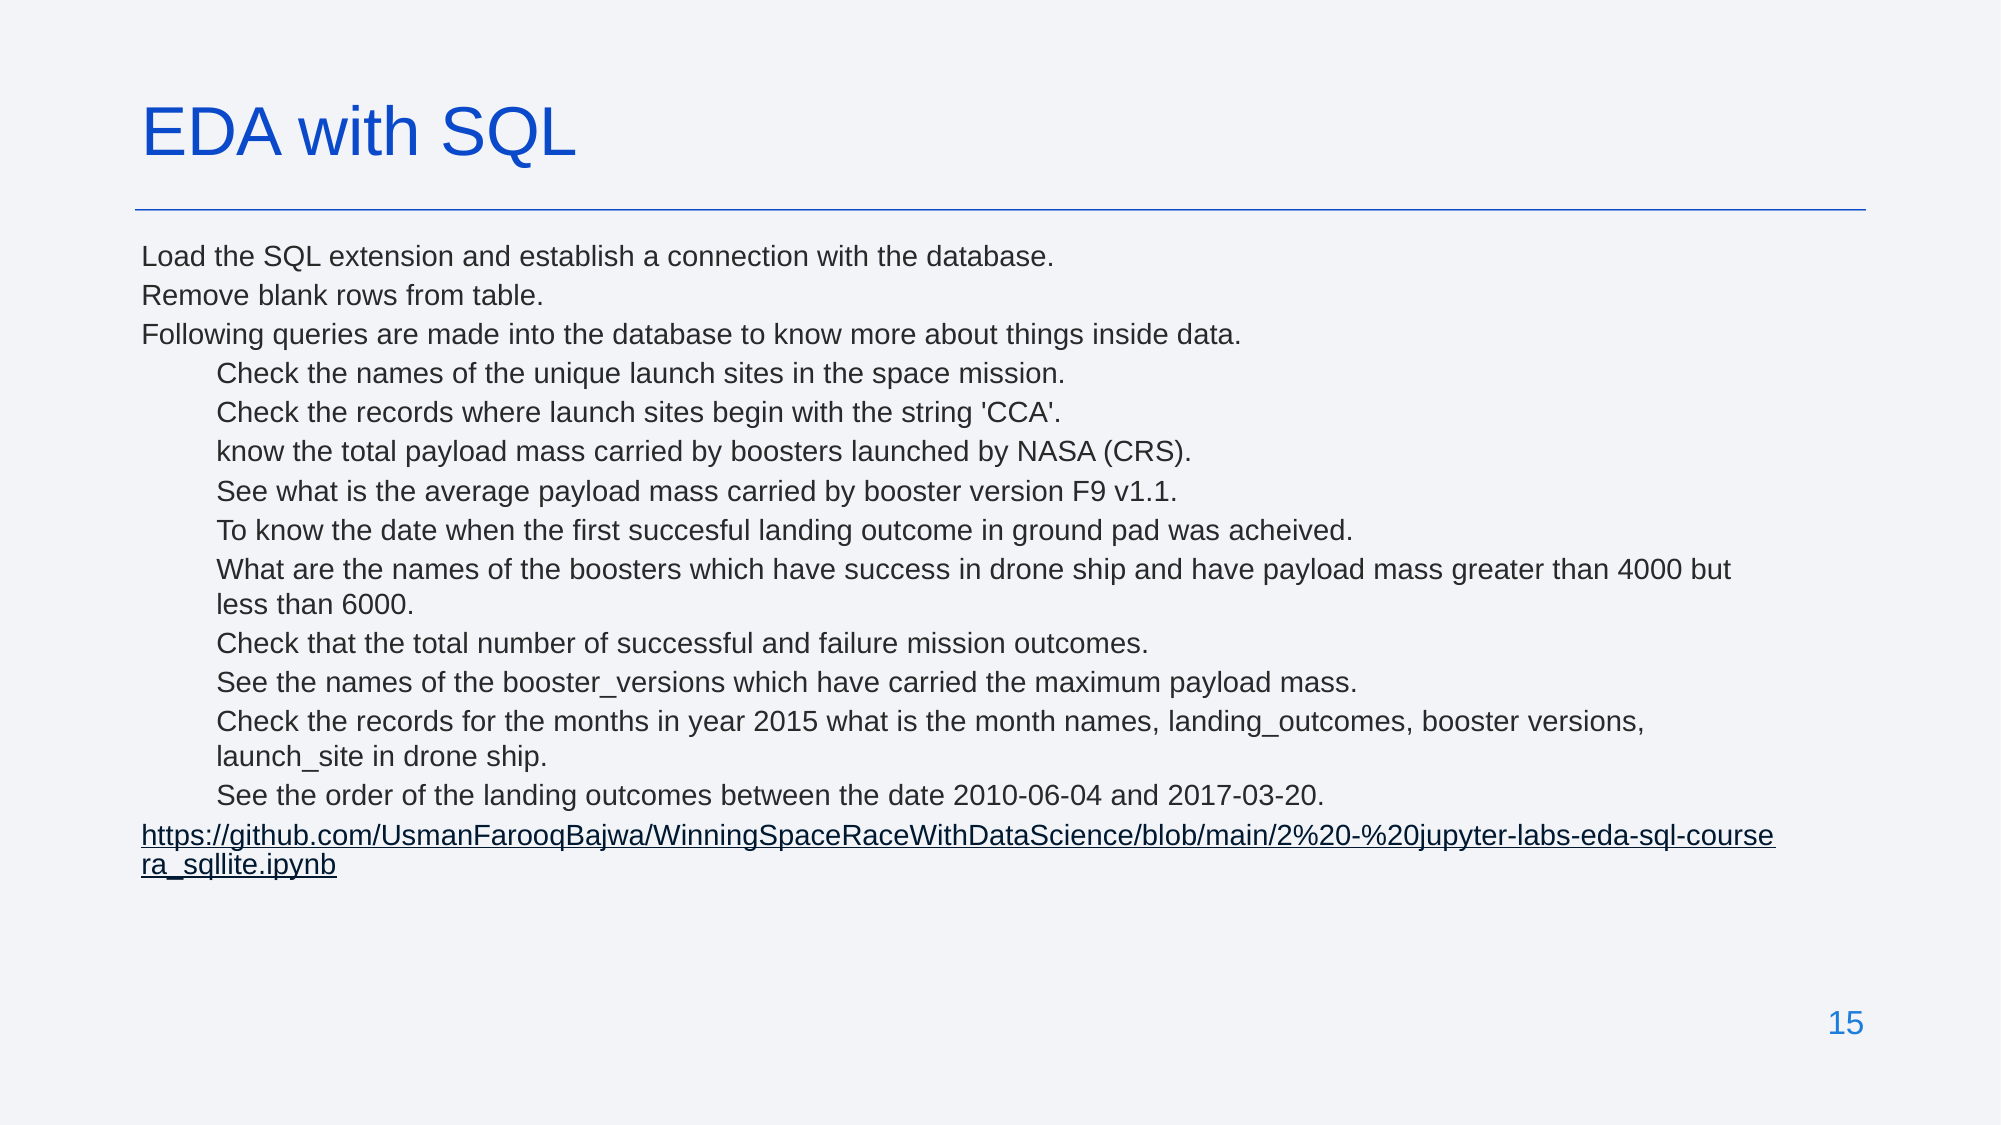

EDA with SQL
Load the SQL extension and establish a connection with the database.
Remove blank rows from table.
Following queries are made into the database to know more about things inside data.
Check the names of the unique launch sites in the space mission.
Check the records where launch sites begin with the string 'CCA'.
know the total payload mass carried by boosters launched by NASA (CRS).
See what is the average payload mass carried by booster version F9 v1.1.
To know the date when the first succesful landing outcome in ground pad was acheived.
What are the names of the boosters which have success in drone ship and have payload mass greater than 4000 but less than 6000.
Check that the total number of successful and failure mission outcomes.
See the names of the booster_versions which have carried the maximum payload mass.
Check the records for the months in year 2015 what is the month names, landing_outcomes, booster versions, launch_site in drone ship.
See the order of the landing outcomes between the date 2010-06-04 and 2017-03-20.
https://github.com/UsmanFarooqBajwa/WinningSpaceRaceWithDataScience/blob/main/2%20-%20jupyter-labs-eda-sql-coursera_sqllite.ipynb

15